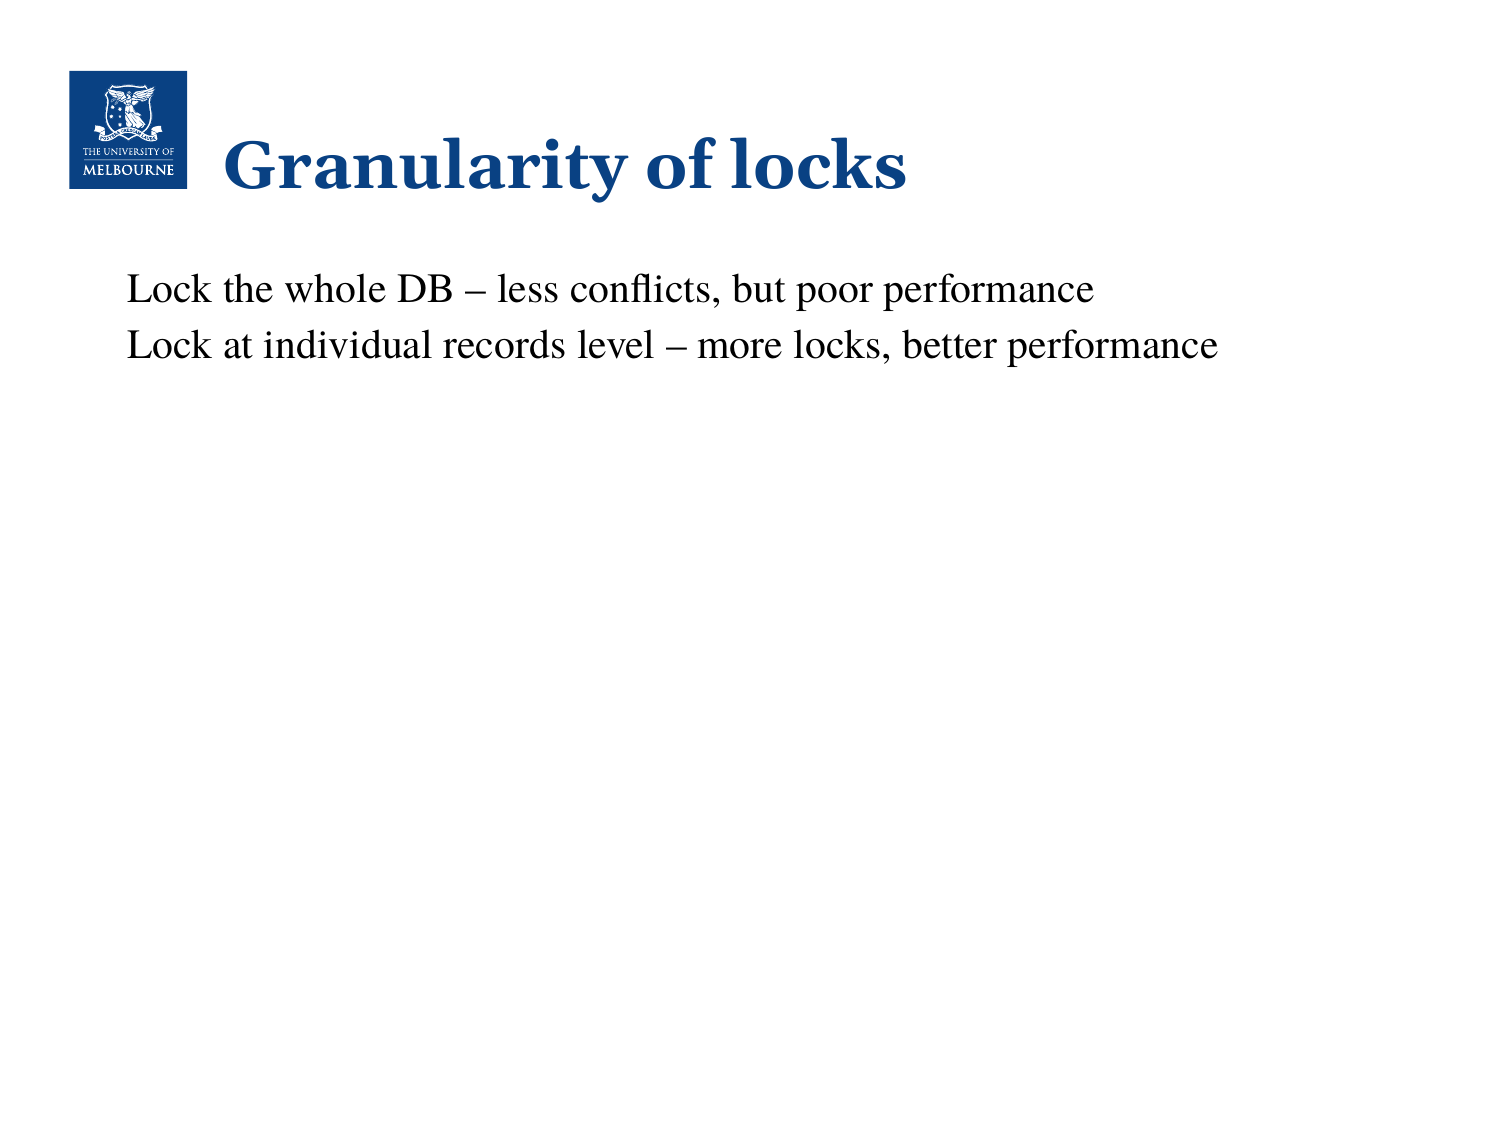

# Granularity of locks
Lock the whole DB – less conflicts, but poor performance
Lock at individual records level – more locks, better performance